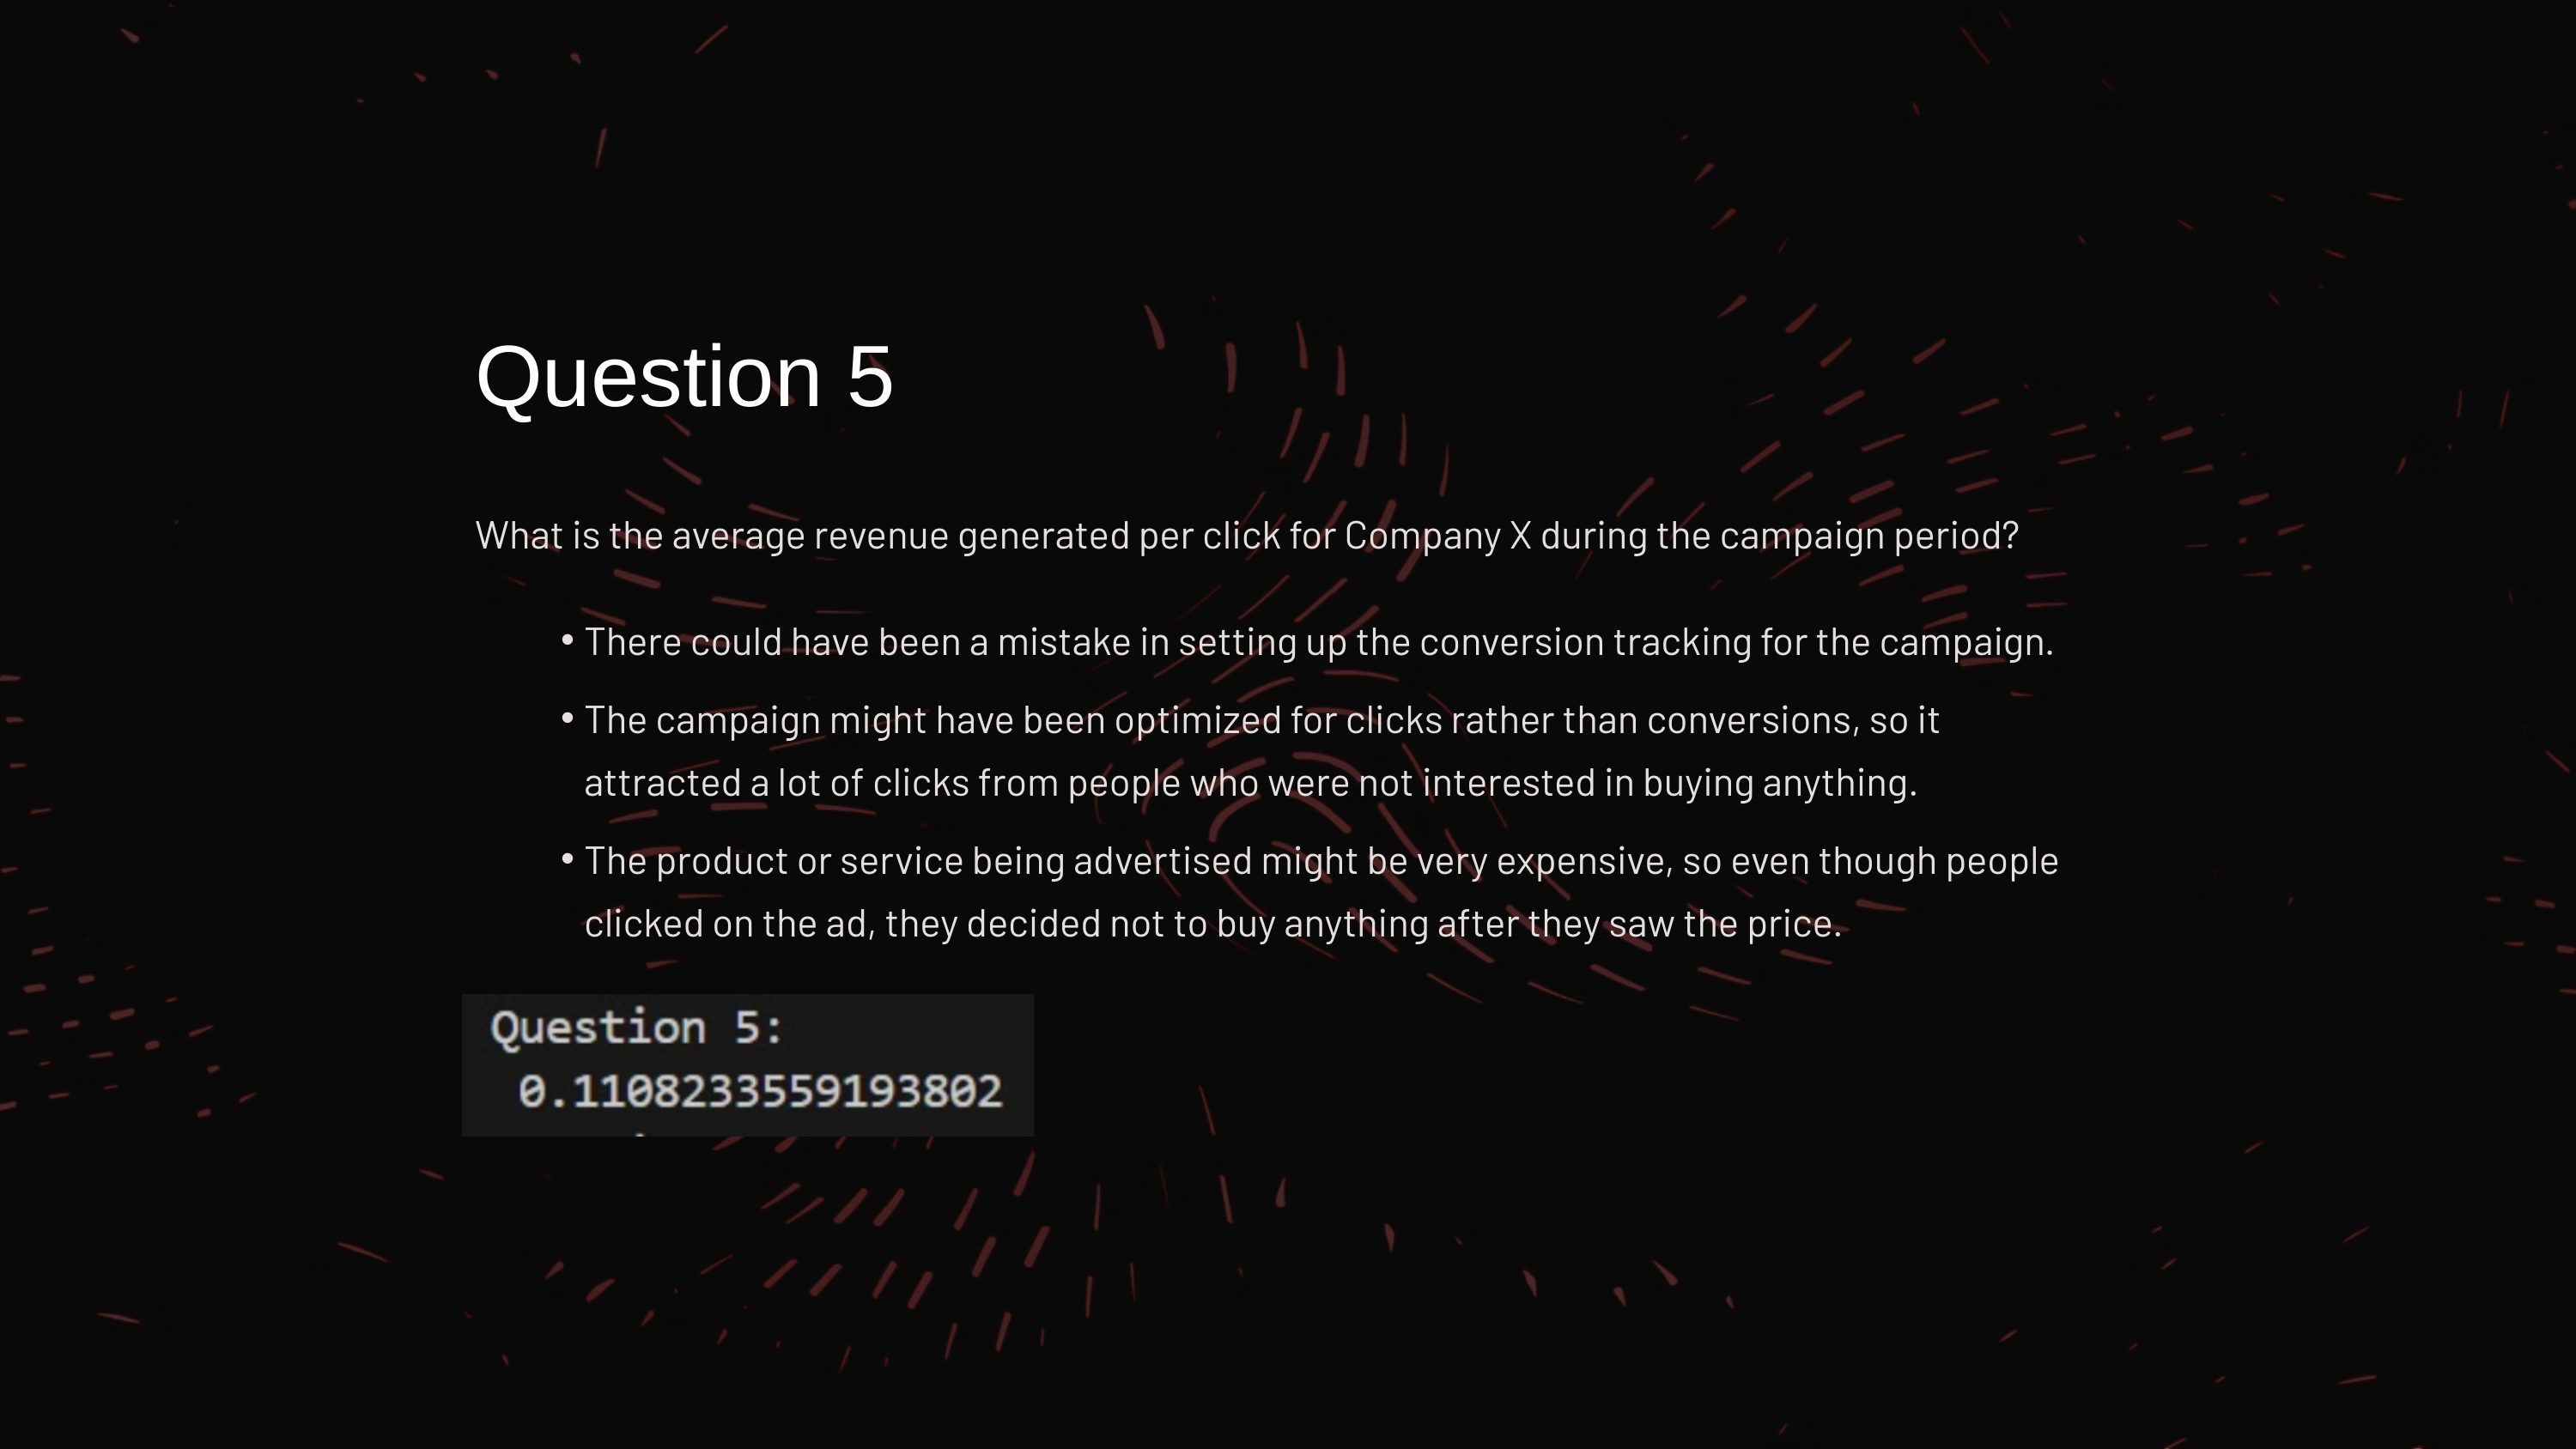

Question 5
What is the average revenue generated per click for Company X during the campaign period?
There could have been a mistake in setting up the conversion tracking for the campaign.
The campaign might have been optimized for clicks rather than conversions, so it attracted a lot of clicks from people who were not interested in buying anything.
The product or service being advertised might be very expensive, so even though people clicked on the ad, they decided not to buy anything after they saw the price.